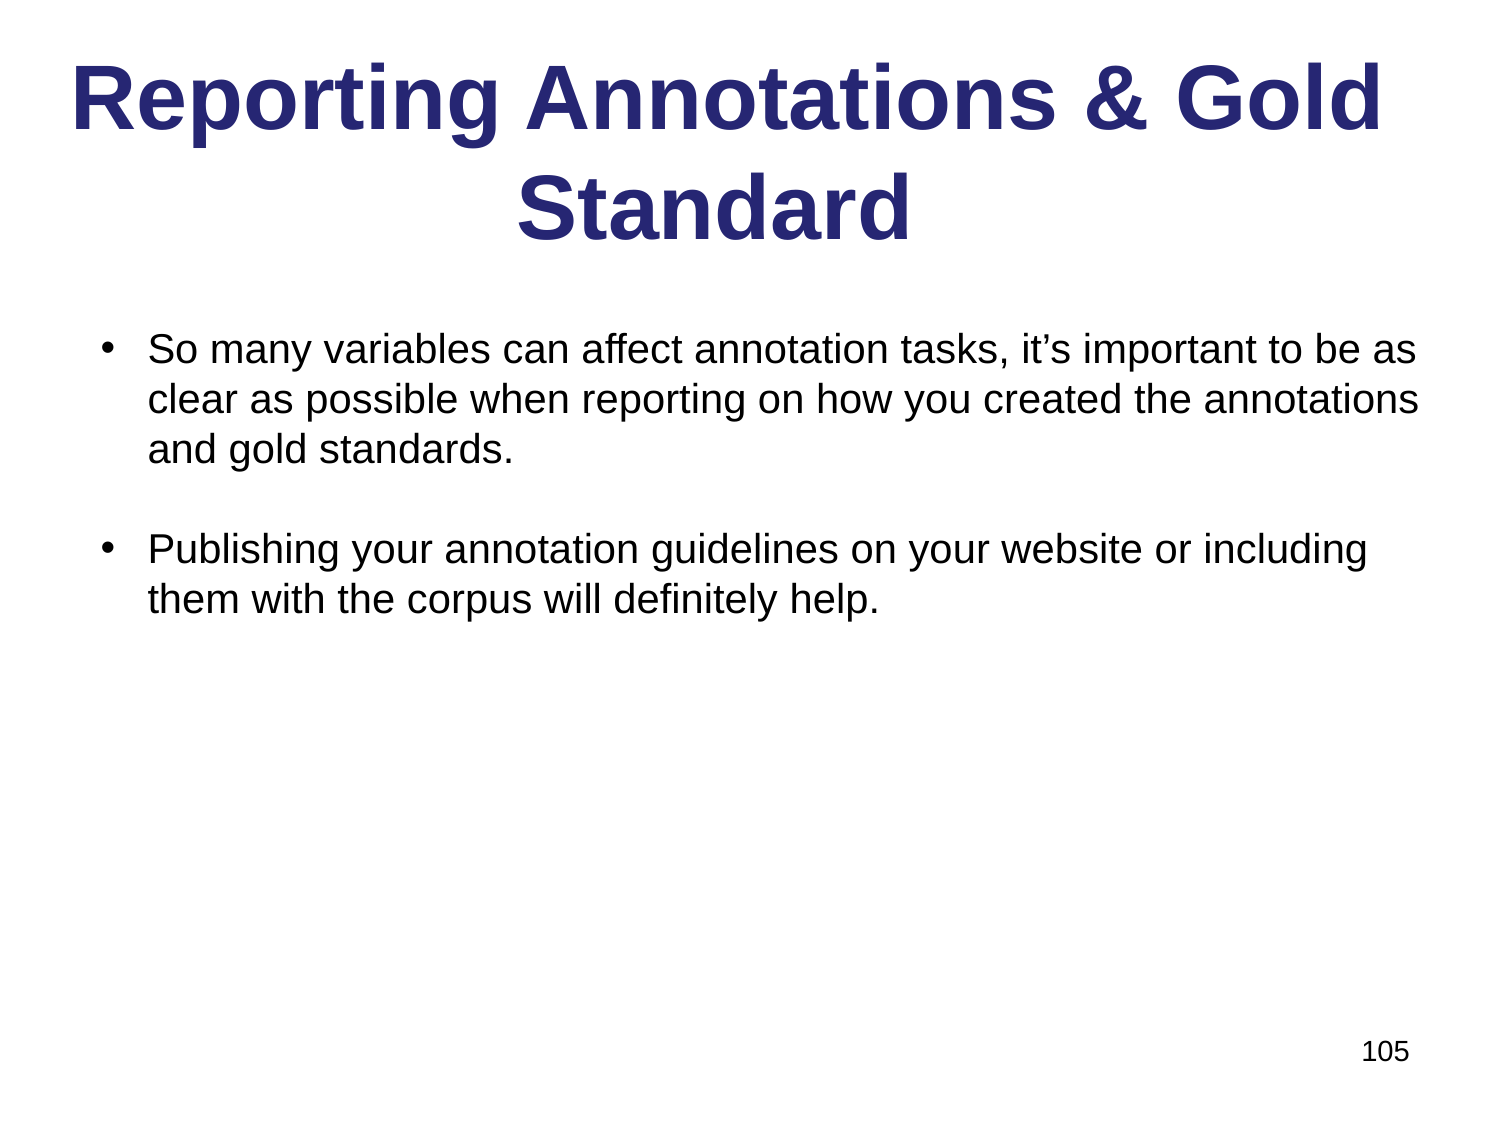

# Reporting Annotations & Gold Standard

So many variables can affect annotation tasks, it’s important to be as clear as possible when reporting on how you created the annotations and gold standards.

Pub­lishing your annotation guidelines on your website or including them with the corpus will definitely help.

105